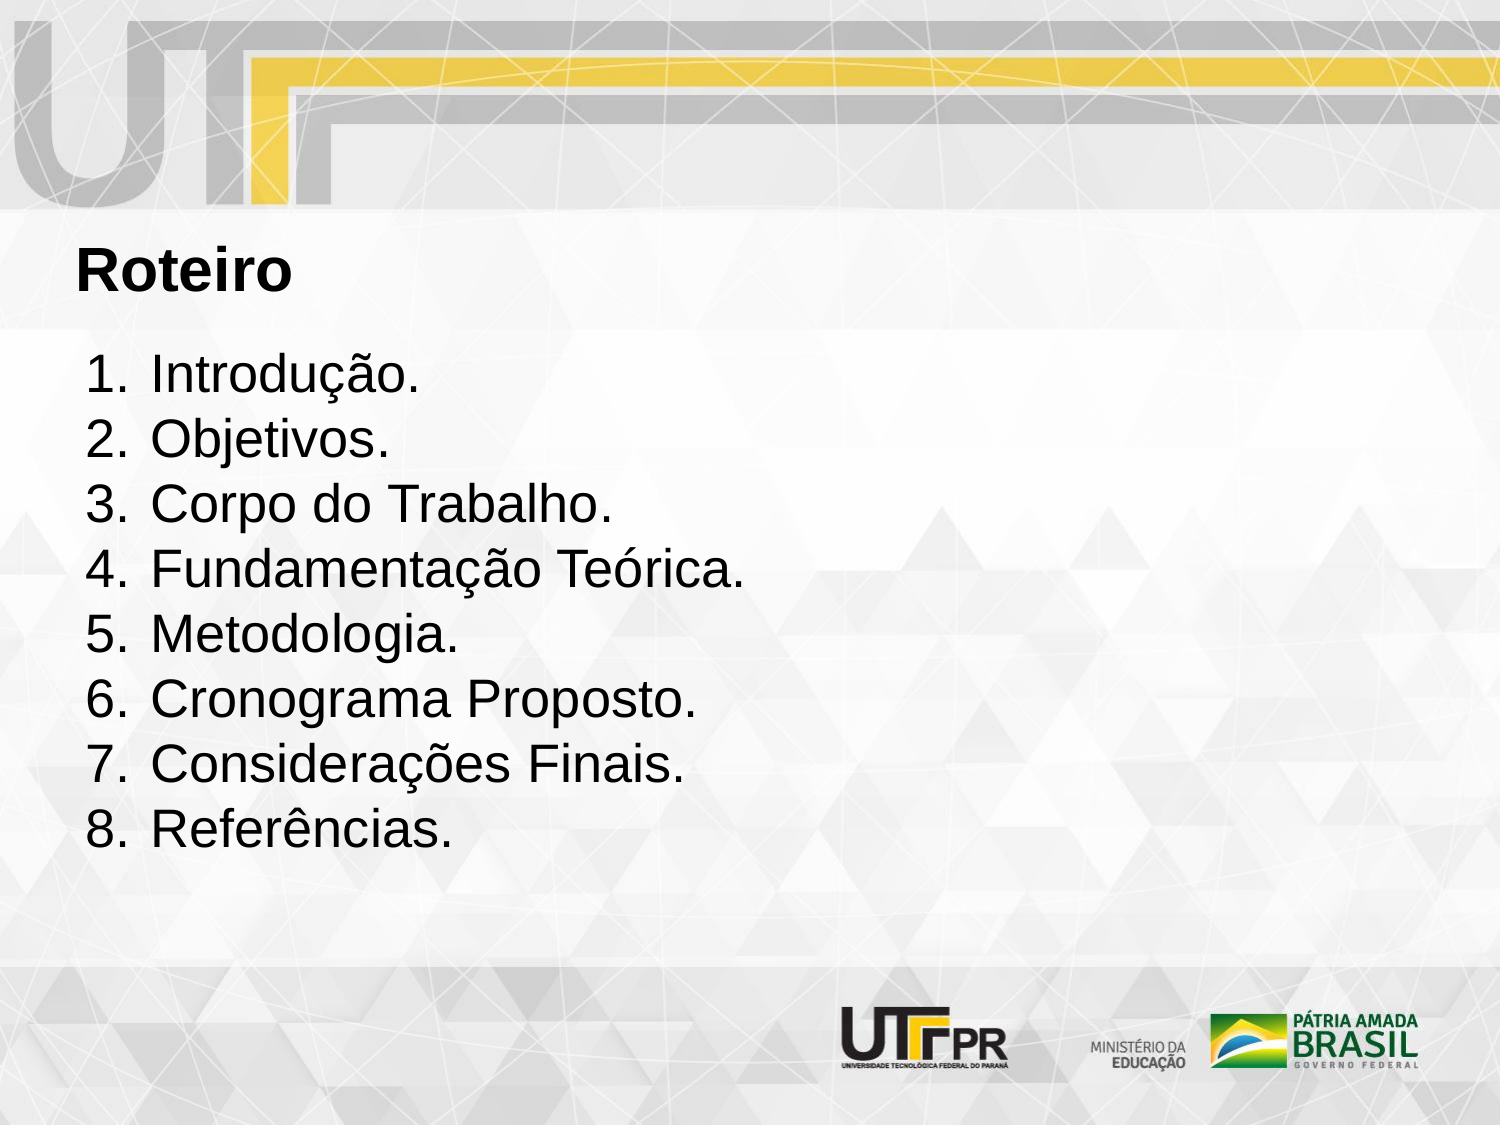

# Roteiro
Introdução.
Objetivos.
Corpo do Trabalho.
Fundamentação Teórica.
Metodologia.
Cronograma Proposto.
Considerações Finais.
Referências.